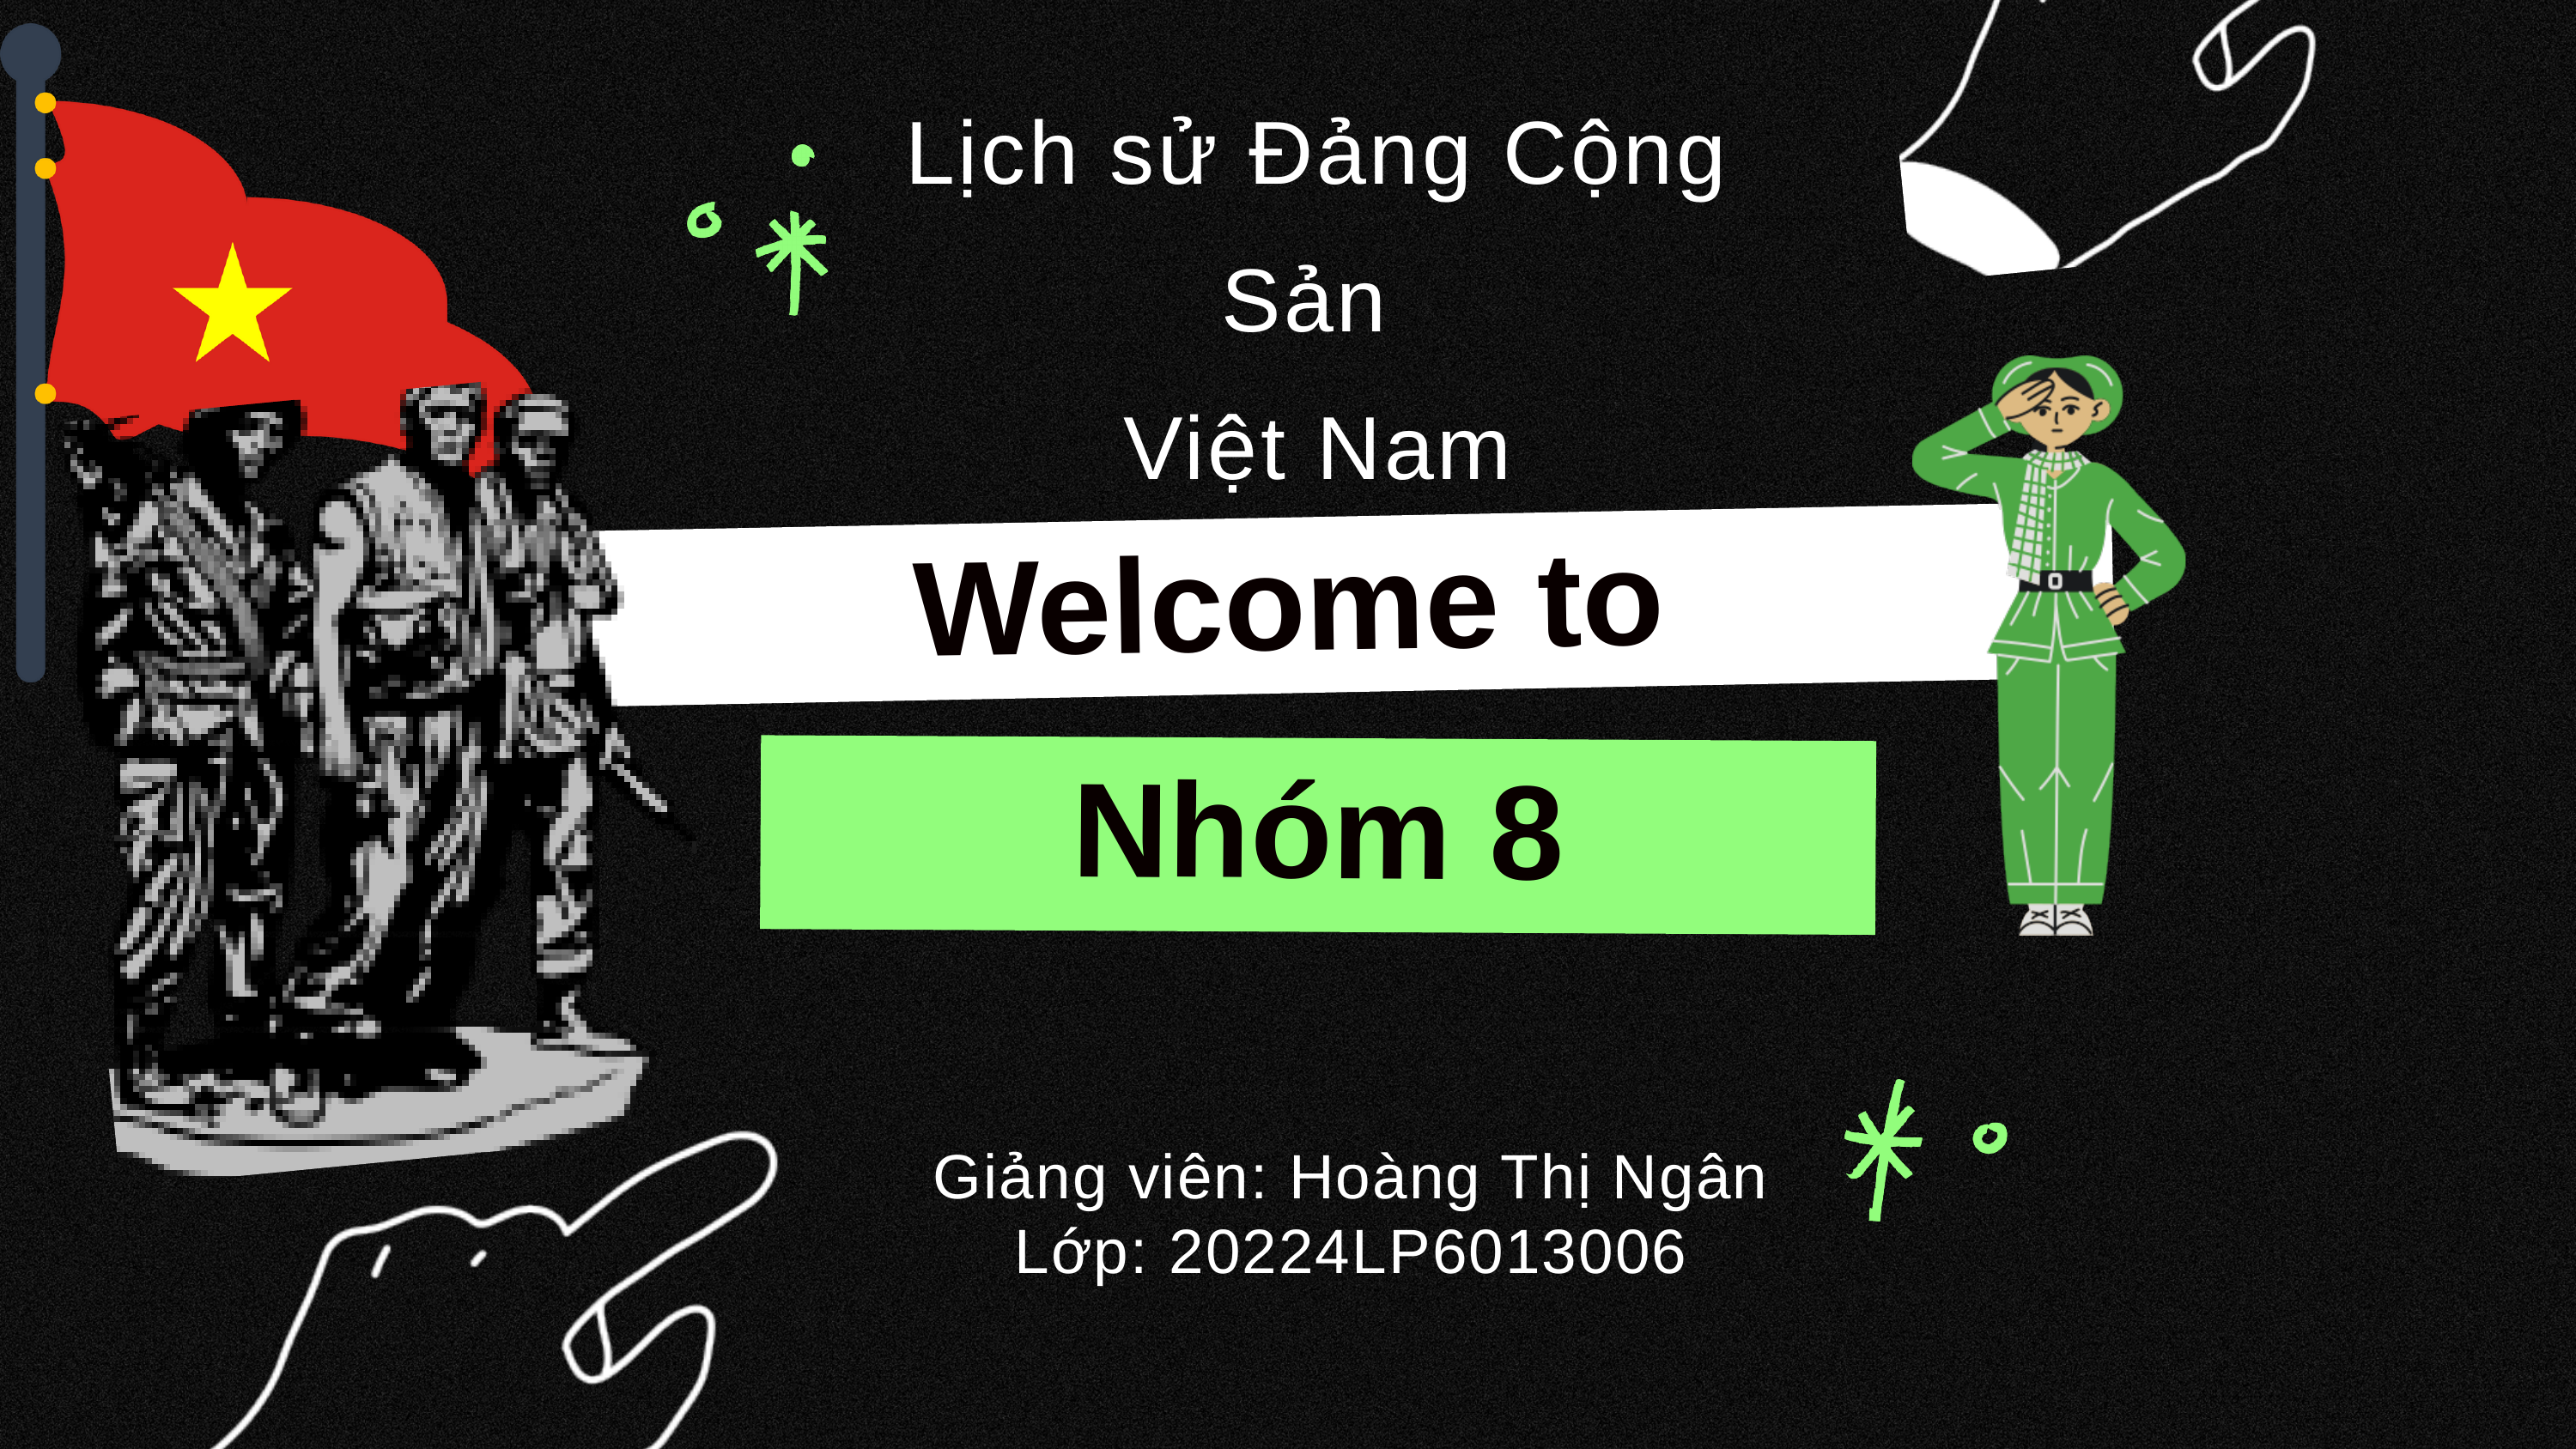

Lịch sử Đảng Cộng Sản
Việt Nam

Welcome to

Nhóm 8

Giảng viên: Hoàng Thị Ngân
Lớp: 20224LP6013006